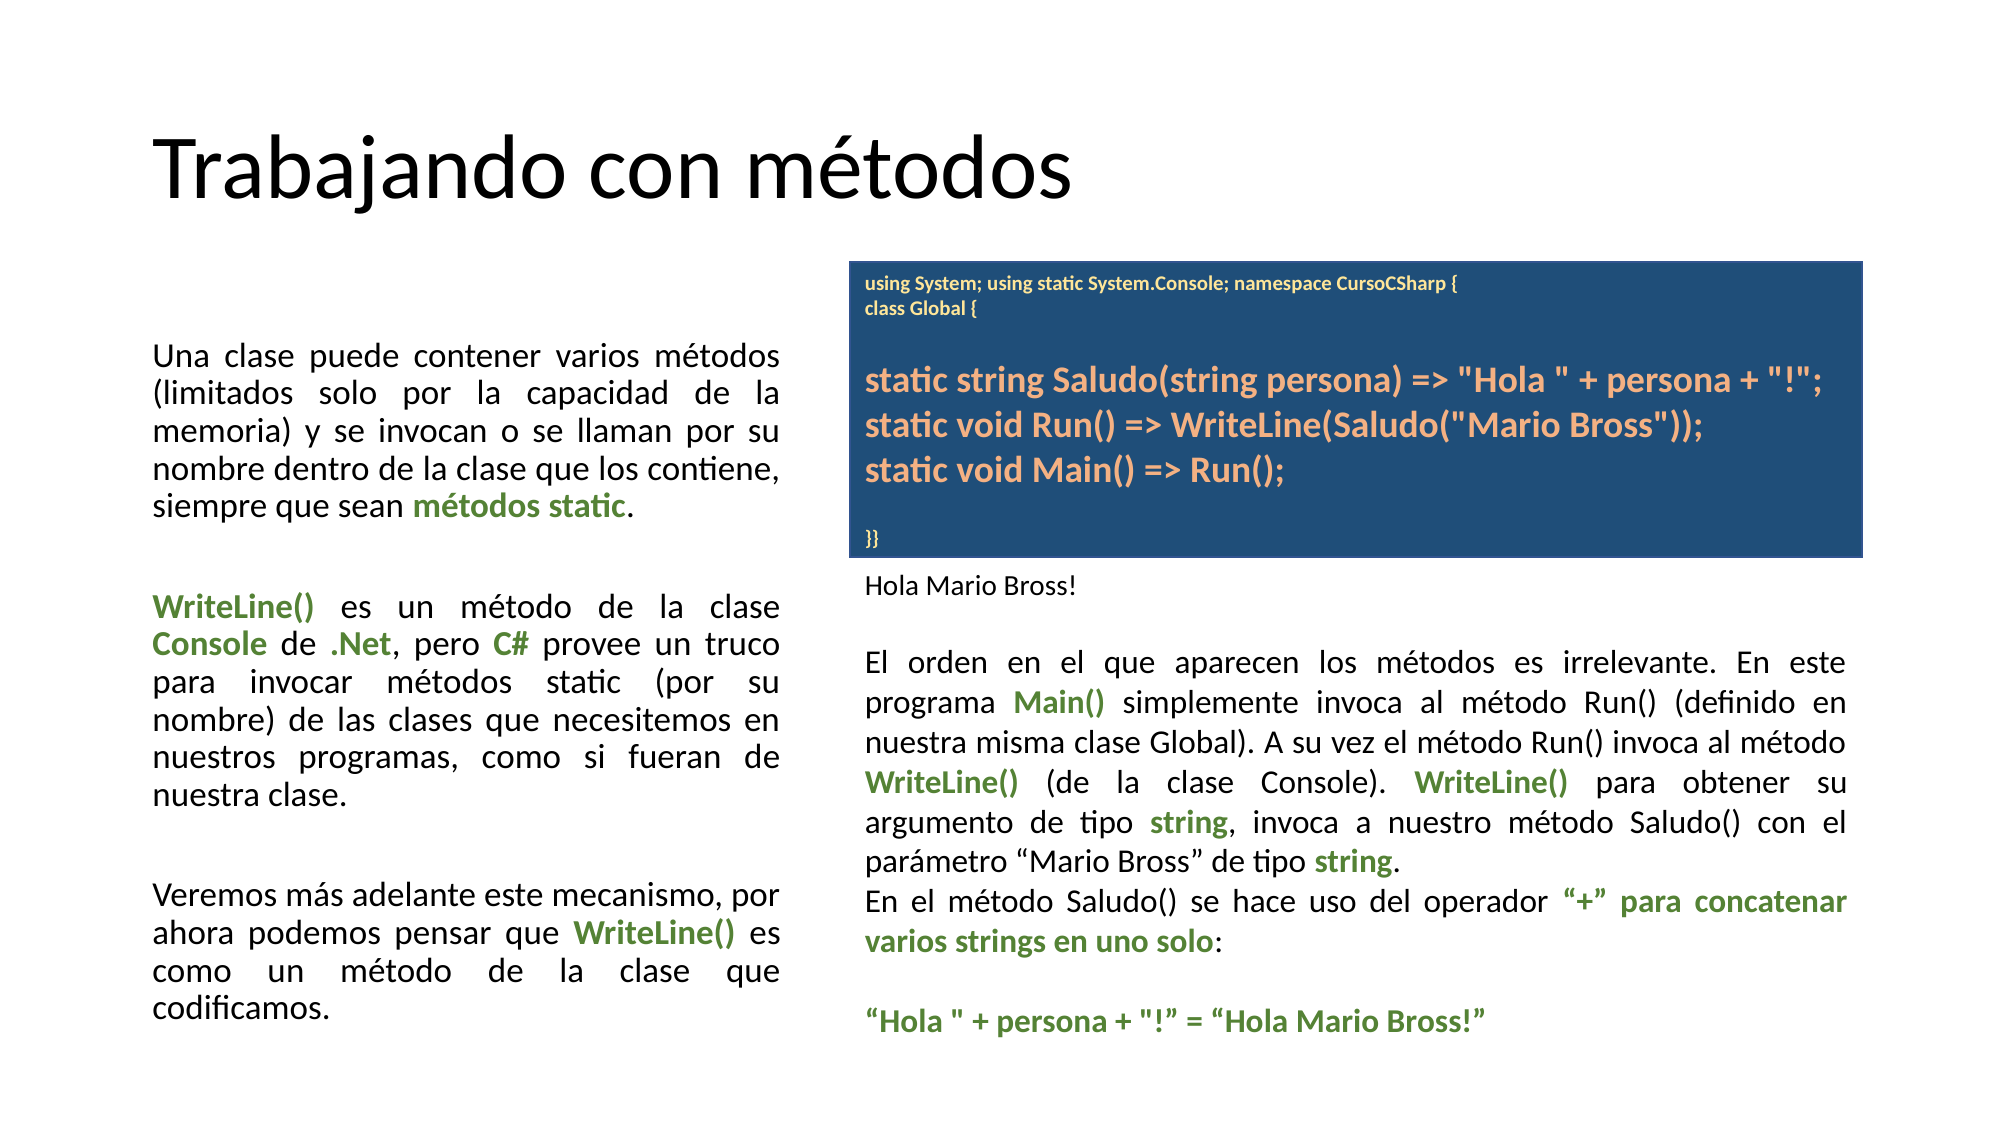

# Trabajando con métodos
using System; using static System.Console; namespace CursoCSharp {
class Global {

static string Saludo(string persona) => "Hola " + persona + "!";
static void Run() => WriteLine(Saludo("Mario Bross"));
static void Main() => Run();

}}
Hola Mario Bross!
Una clase puede contener varios métodos (limitados solo por la capacidad de la memoria) y se invocan o se llaman por su nombre dentro de la clase que los contiene, siempre que sean métodos static.

WriteLine() es un método de la clase Console de .Net, pero C# provee un truco para invocar métodos static (por su nombre) de las clases que necesitemos en nuestros programas, como si fueran de nuestra clase.

Veremos más adelante este mecanismo, por ahora podemos pensar que WriteLine() es como un método de la clase que codificamos.

El orden en el que aparecen los métodos es irrelevante. En este programa Main() simplemente invoca al método Run() (definido en nuestra misma clase Global). A su vez el método Run() invoca al método WriteLine() (de la clase Console). WriteLine() para obtener su argumento de tipo string, invoca a nuestro método Saludo() con el parámetro “Mario Bross” de tipo string.
En el método Saludo() se hace uso del operador “+” para concatenar varios strings en uno solo:

“Hola " + persona + "!” = “Hola Mario Bross!”